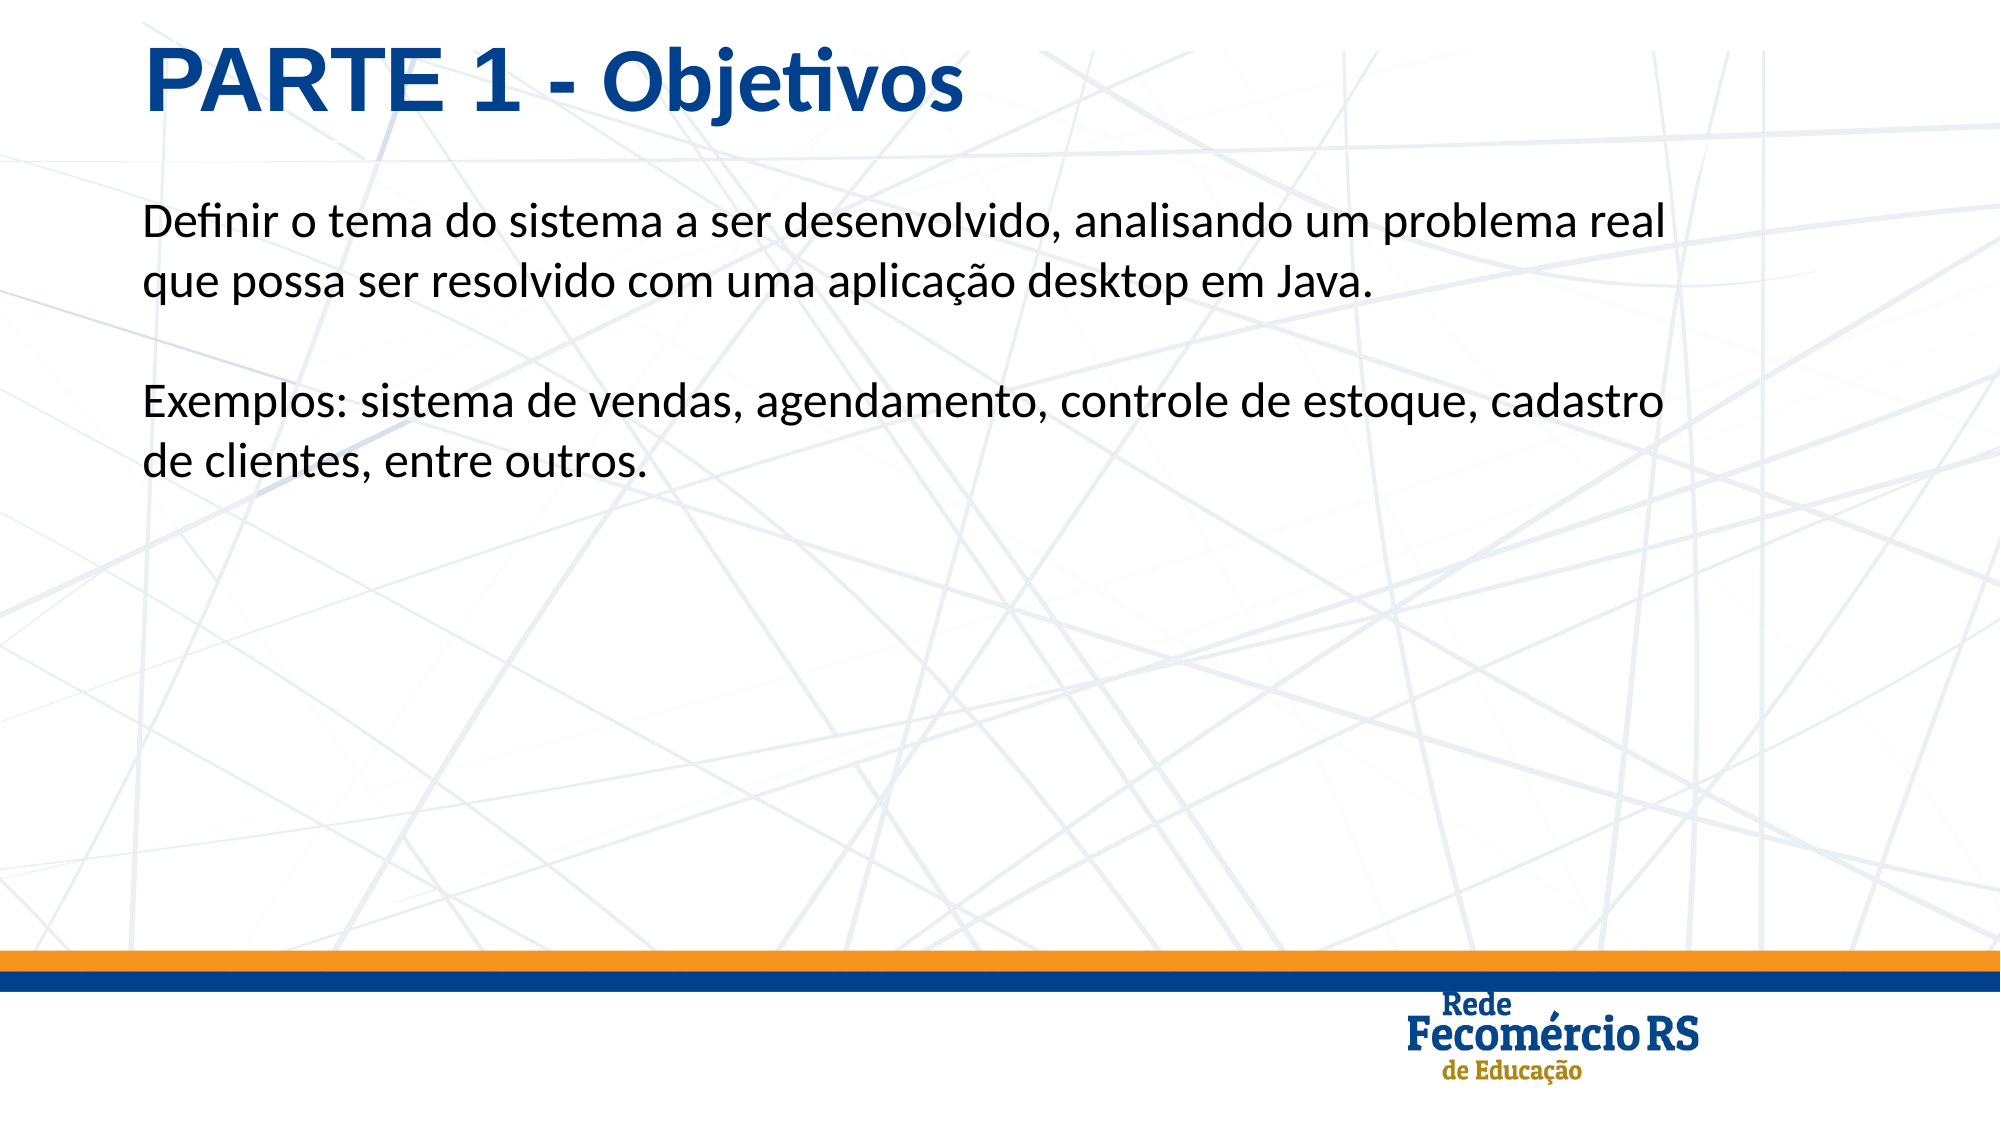

PARTE 1 - Objetivos
Definir o tema do sistema a ser desenvolvido, analisando um problema real que possa ser resolvido com uma aplicação desktop em Java.

Exemplos: sistema de vendas, agendamento, controle de estoque, cadastro de clientes, entre outros.